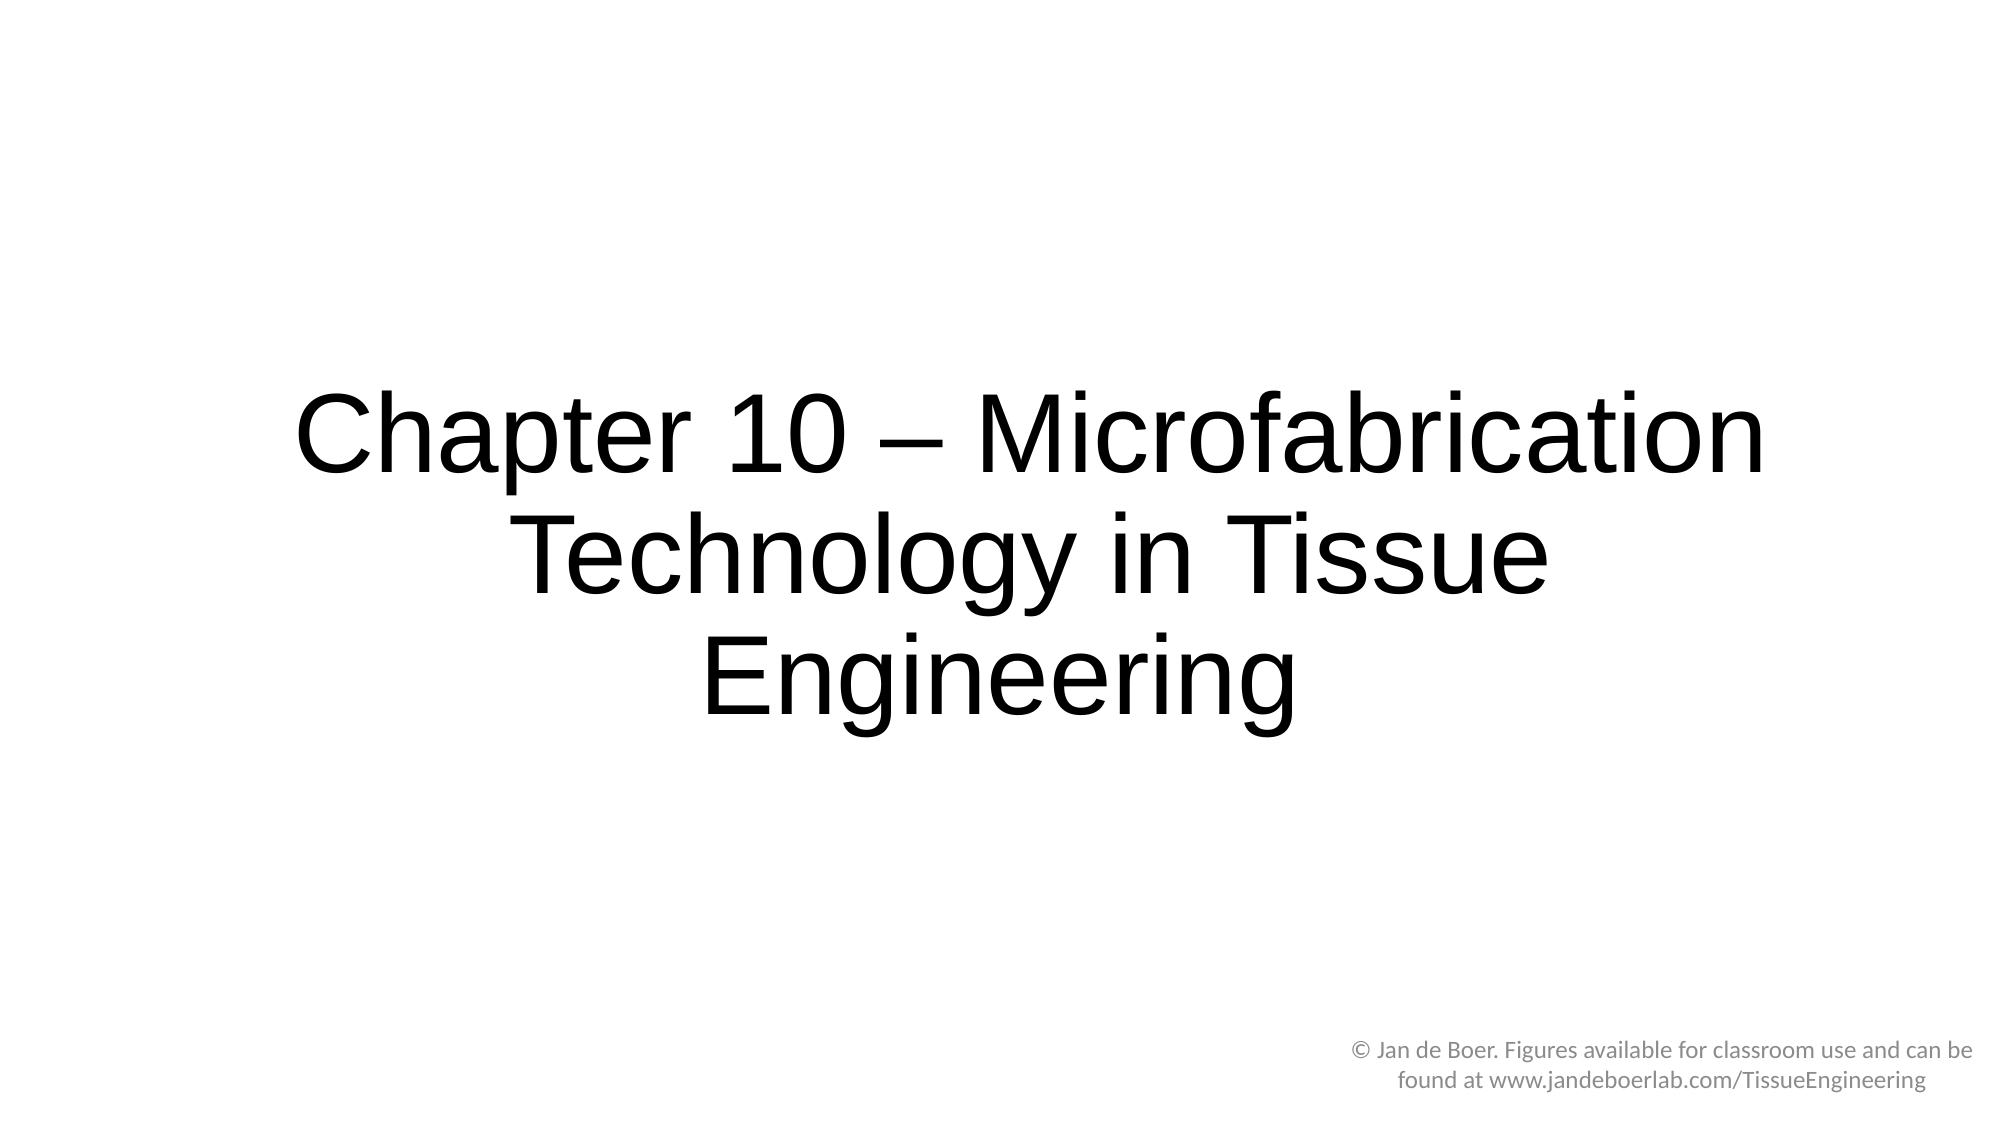

Chapter 10 – Microfabrication Technology in Tissue Engineering
© Jan de Boer. Figures available for classroom use and can be found at www.jandeboerlab.com/TissueEngineering